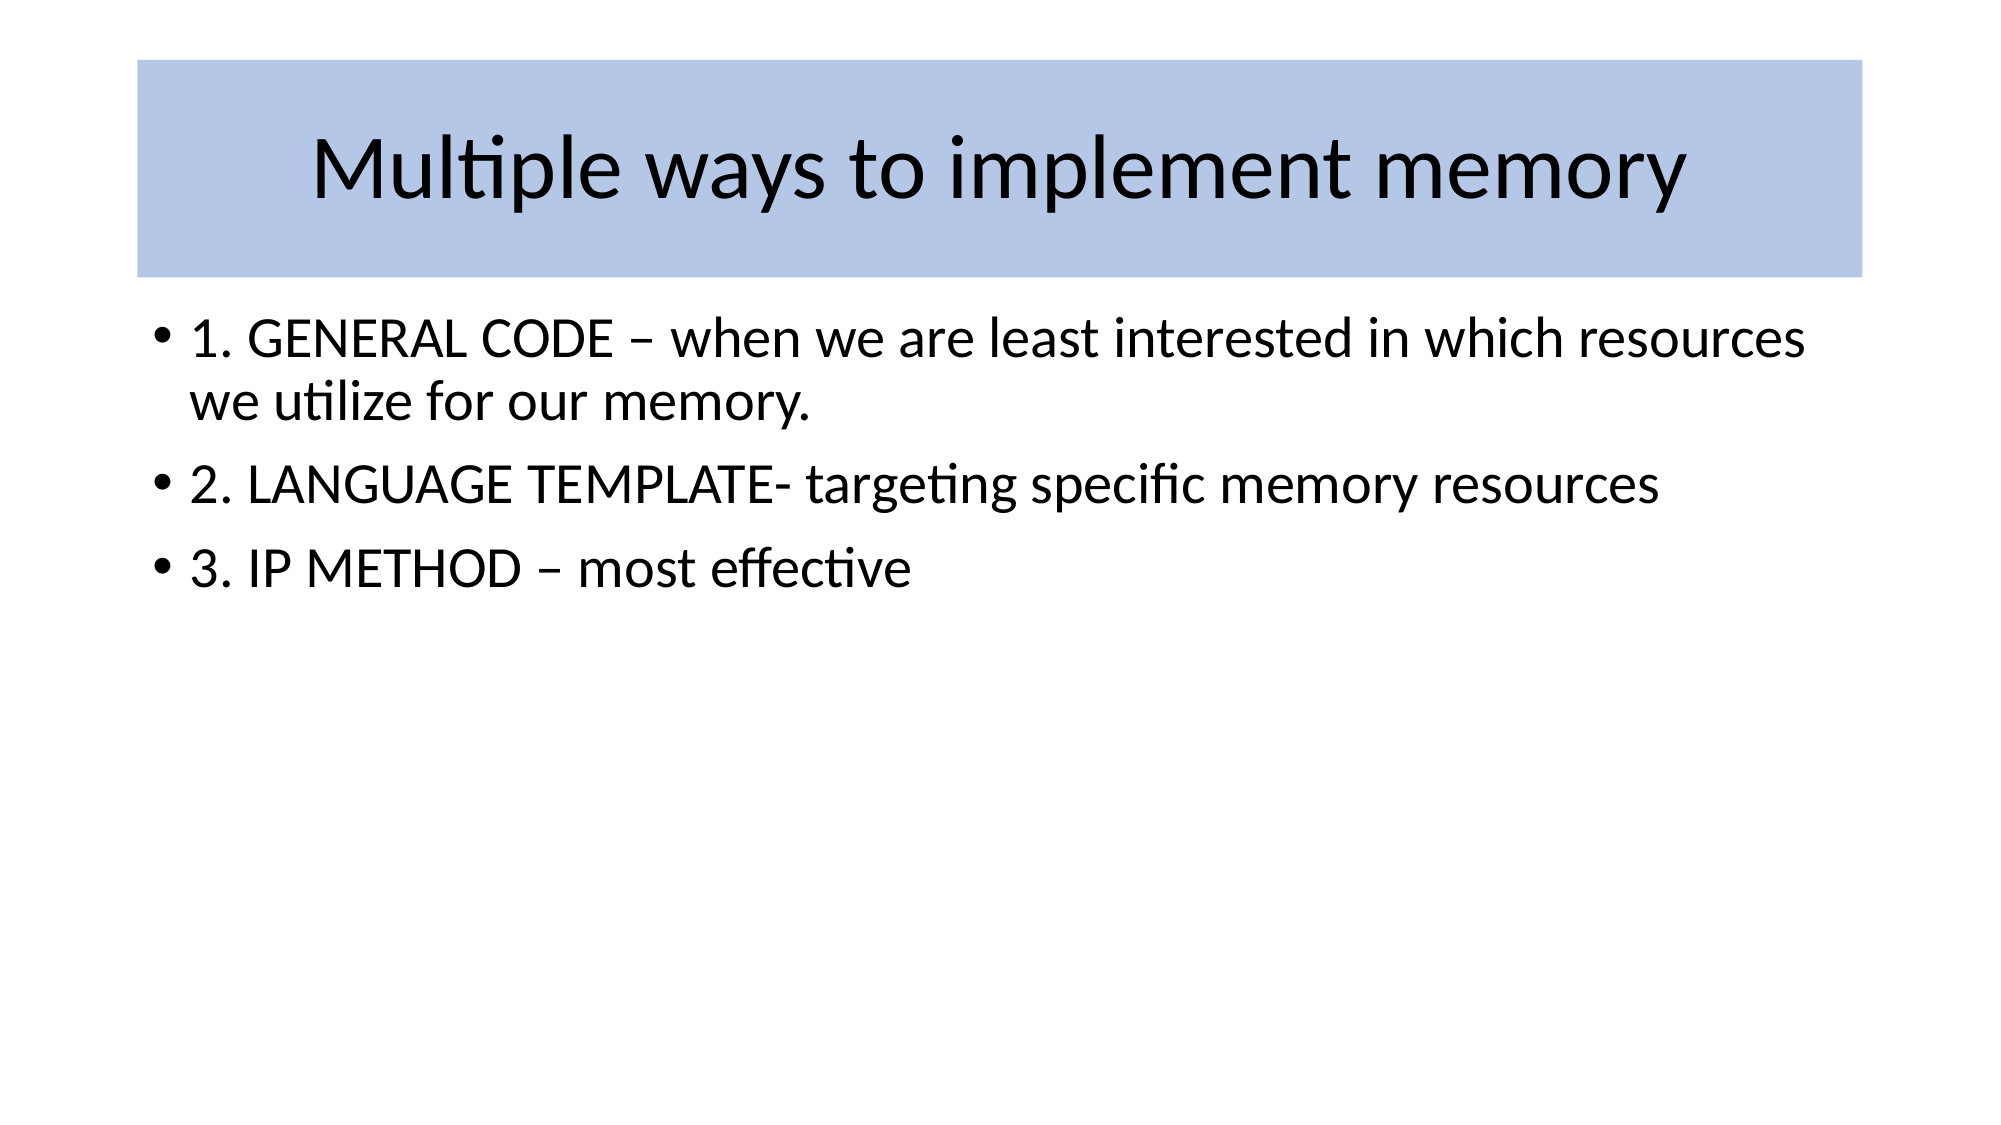

# Multiple ways to implement memory
1. GENERAL CODE – when we are least interested in which resources we utilize for our memory.
2. LANGUAGE TEMPLATE- targeting specific memory resources
3. IP METHOD – most effective